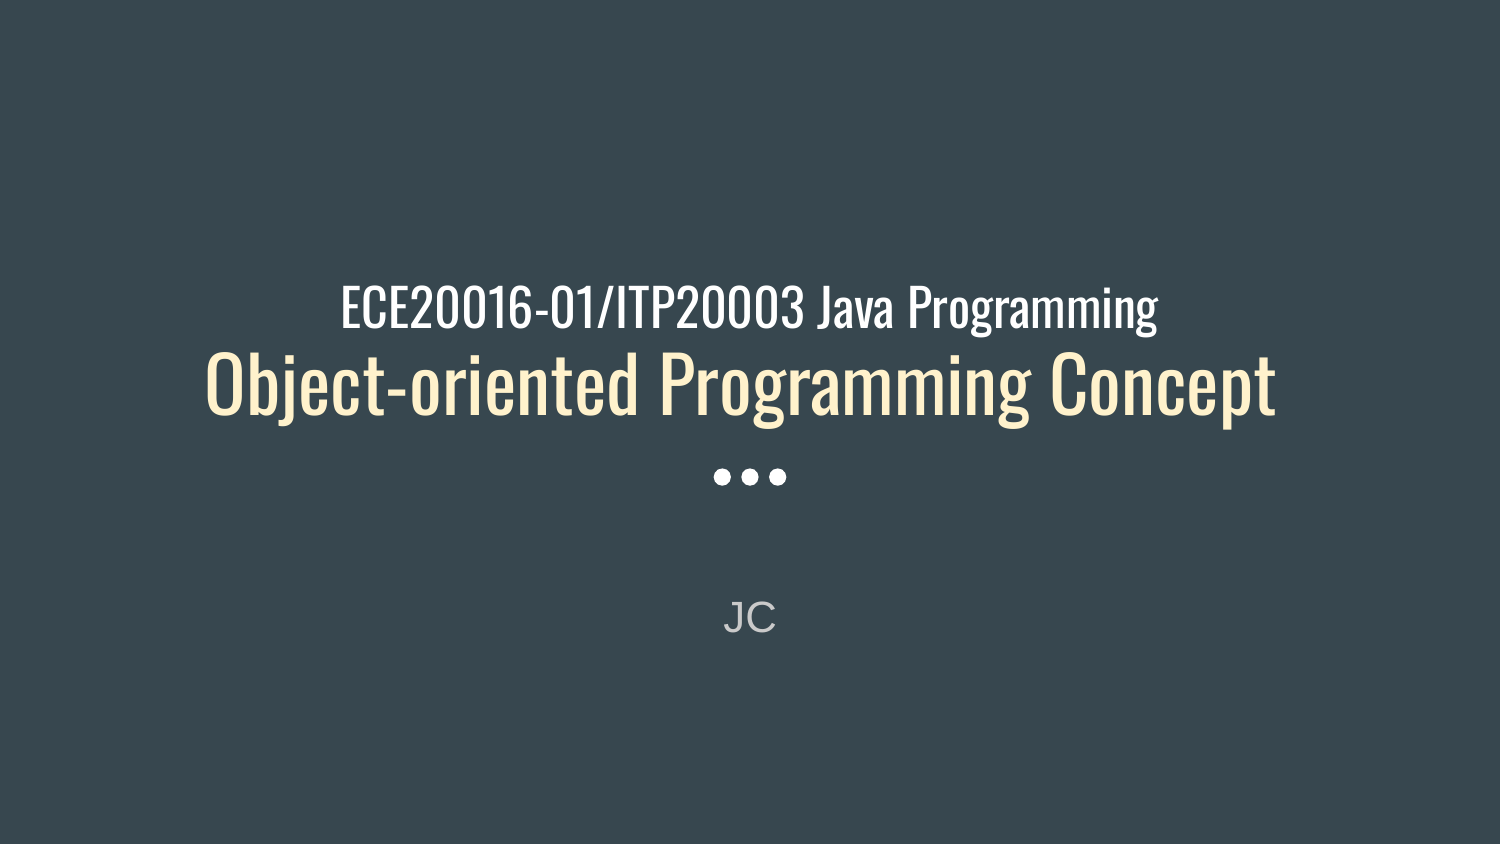

# ECE20016-01/ITP20003 Java Programming
Object-oriented Programming Concept

JC